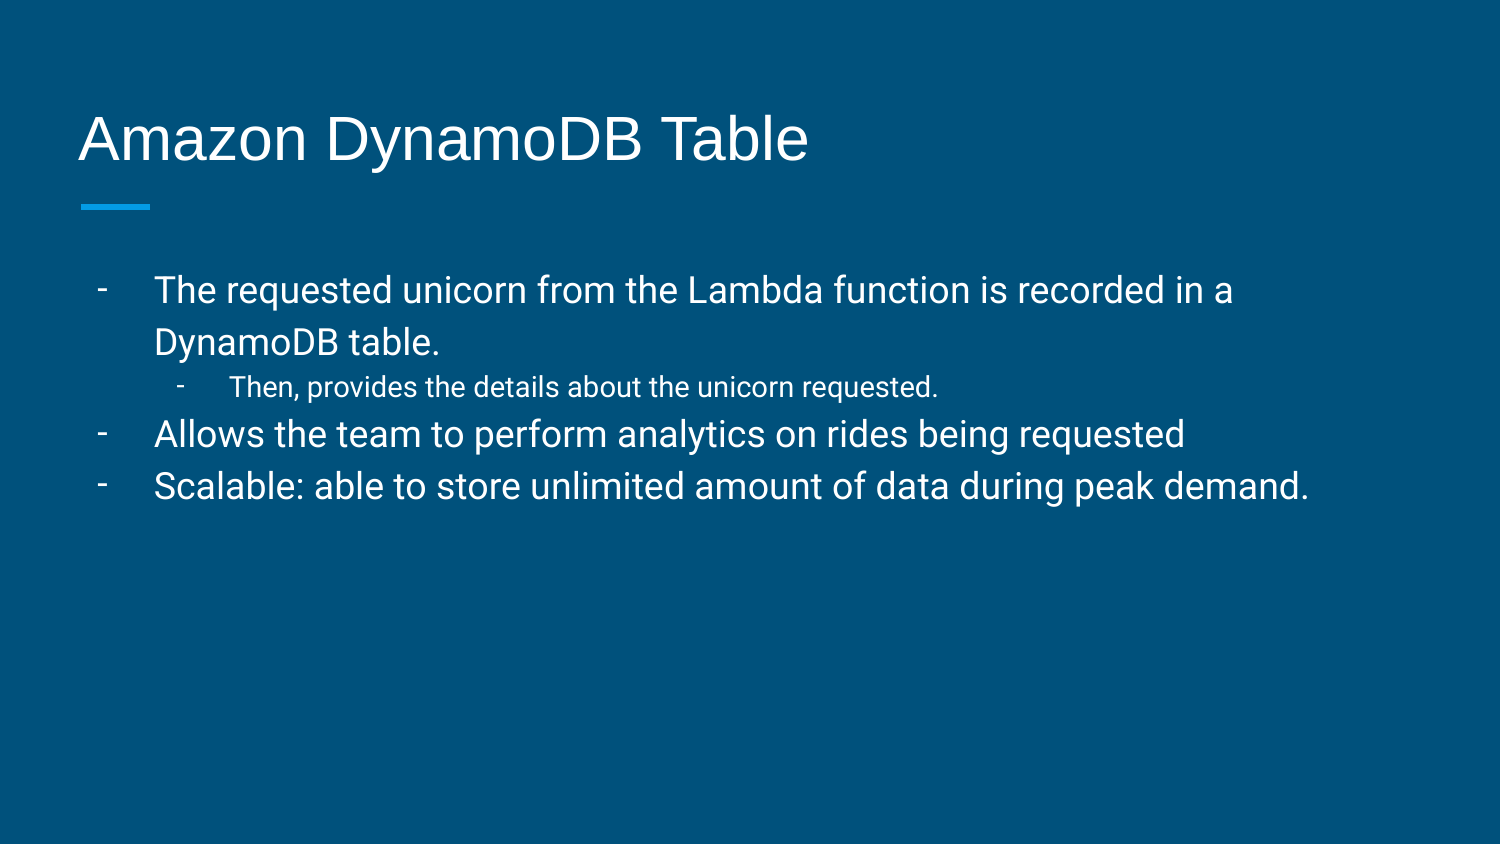

# Amazon DynamoDB Table
The requested unicorn from the Lambda function is recorded in a DynamoDB table.
Then, provides the details about the unicorn requested.
Allows the team to perform analytics on rides being requested
Scalable: able to store unlimited amount of data during peak demand.